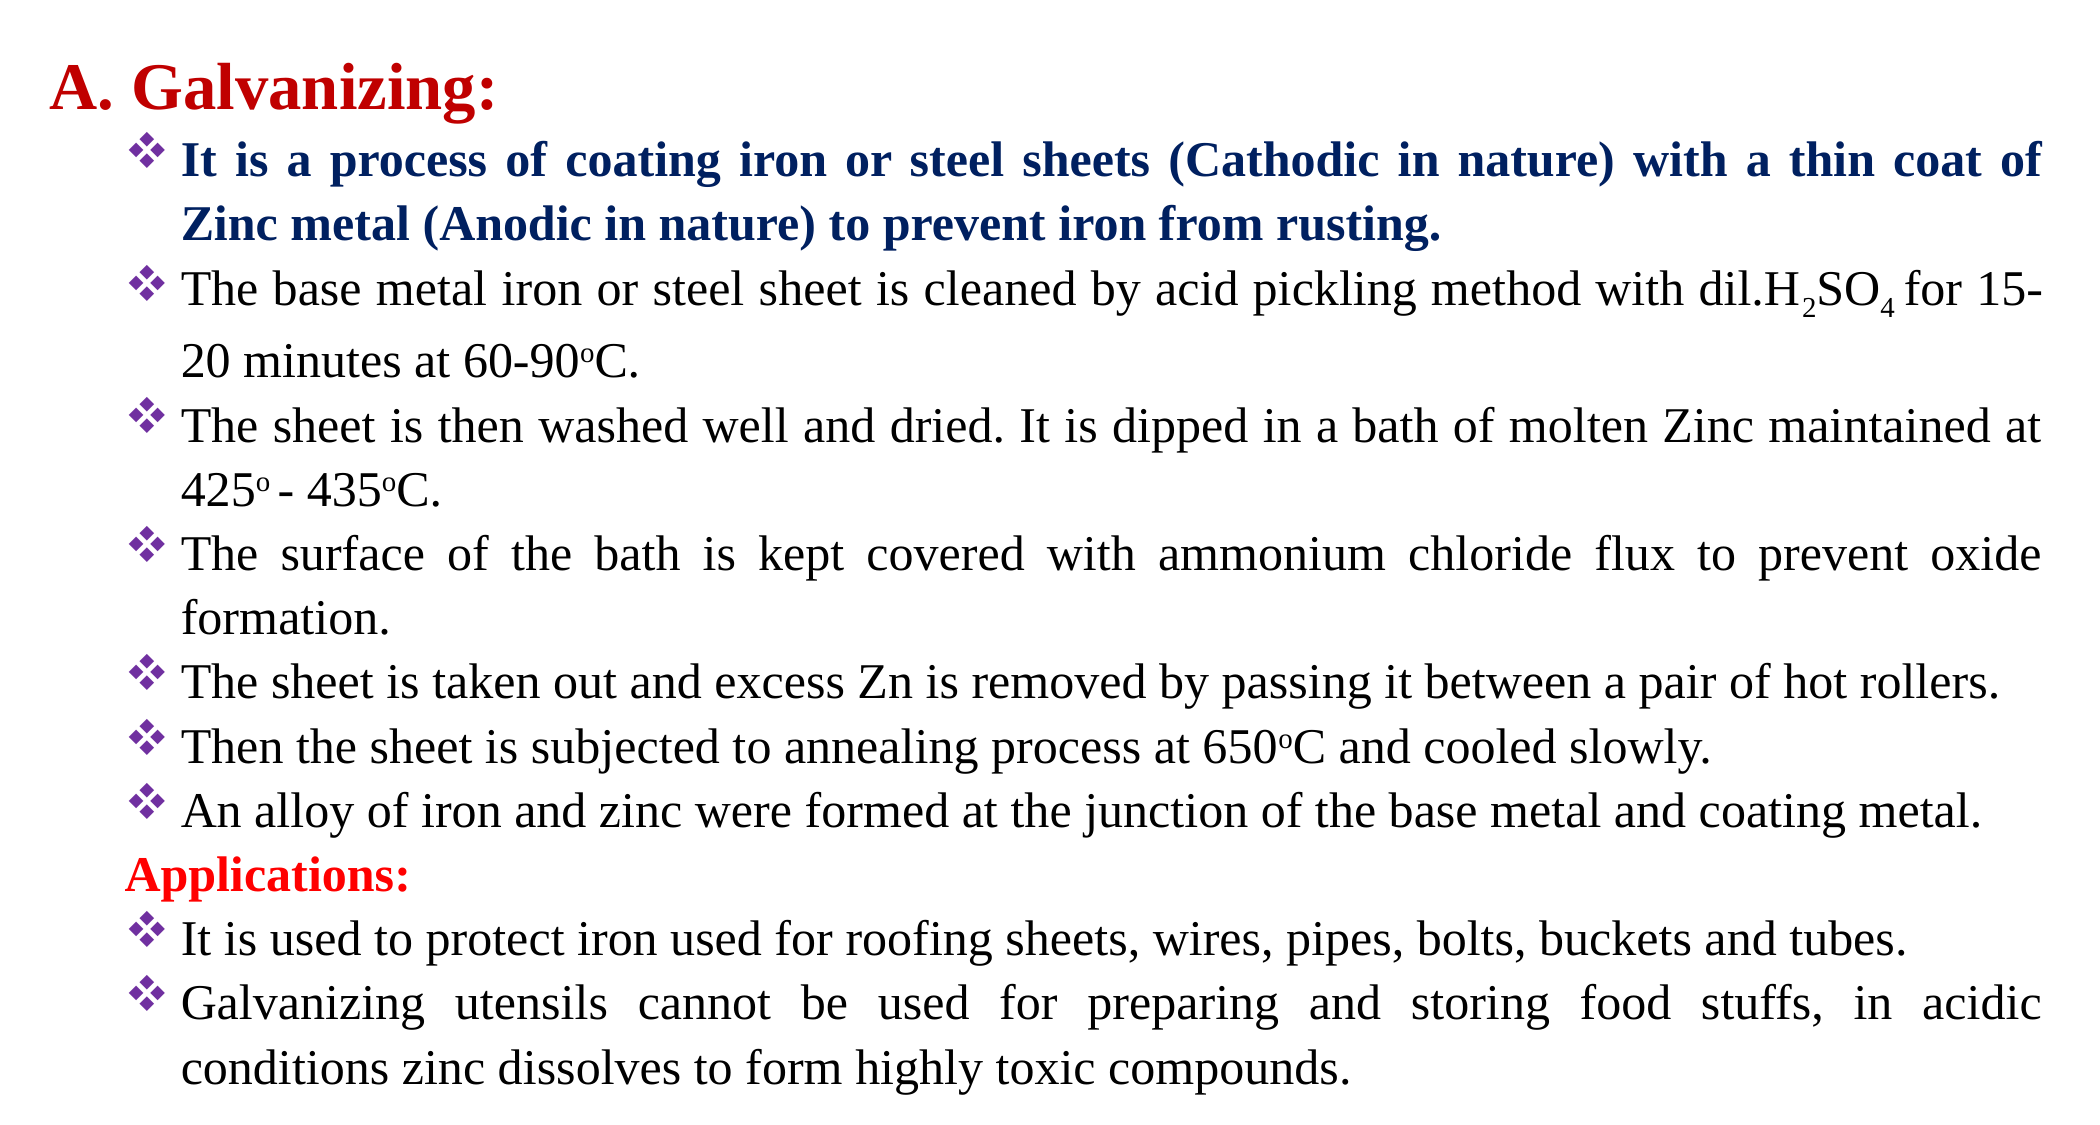

A. Galvanizing:
It is a process of coating iron or steel sheets (Cathodic in nature) with a thin coat of Zinc metal (Anodic in nature) to prevent iron from rusting.
The base metal iron or steel sheet is cleaned by acid pickling method with dil.H2SO4 for 15-20 minutes at 60-90oC.
The sheet is then washed well and dried. It is dipped in a bath of molten Zinc maintained at 425o - 435oC.
The surface of the bath is kept covered with ammonium chloride flux to prevent oxide formation.
The sheet is taken out and excess Zn is removed by passing it between a pair of hot rollers.
Then the sheet is subjected to annealing process at 650oC and cooled slowly.
An alloy of iron and zinc were formed at the junction of the base metal and coating metal.
Applications:
It is used to protect iron used for roofing sheets, wires, pipes, bolts, buckets and tubes.
Galvanizing utensils cannot be used for preparing and storing food stuffs, in acidic conditions zinc dissolves to form highly toxic compounds.